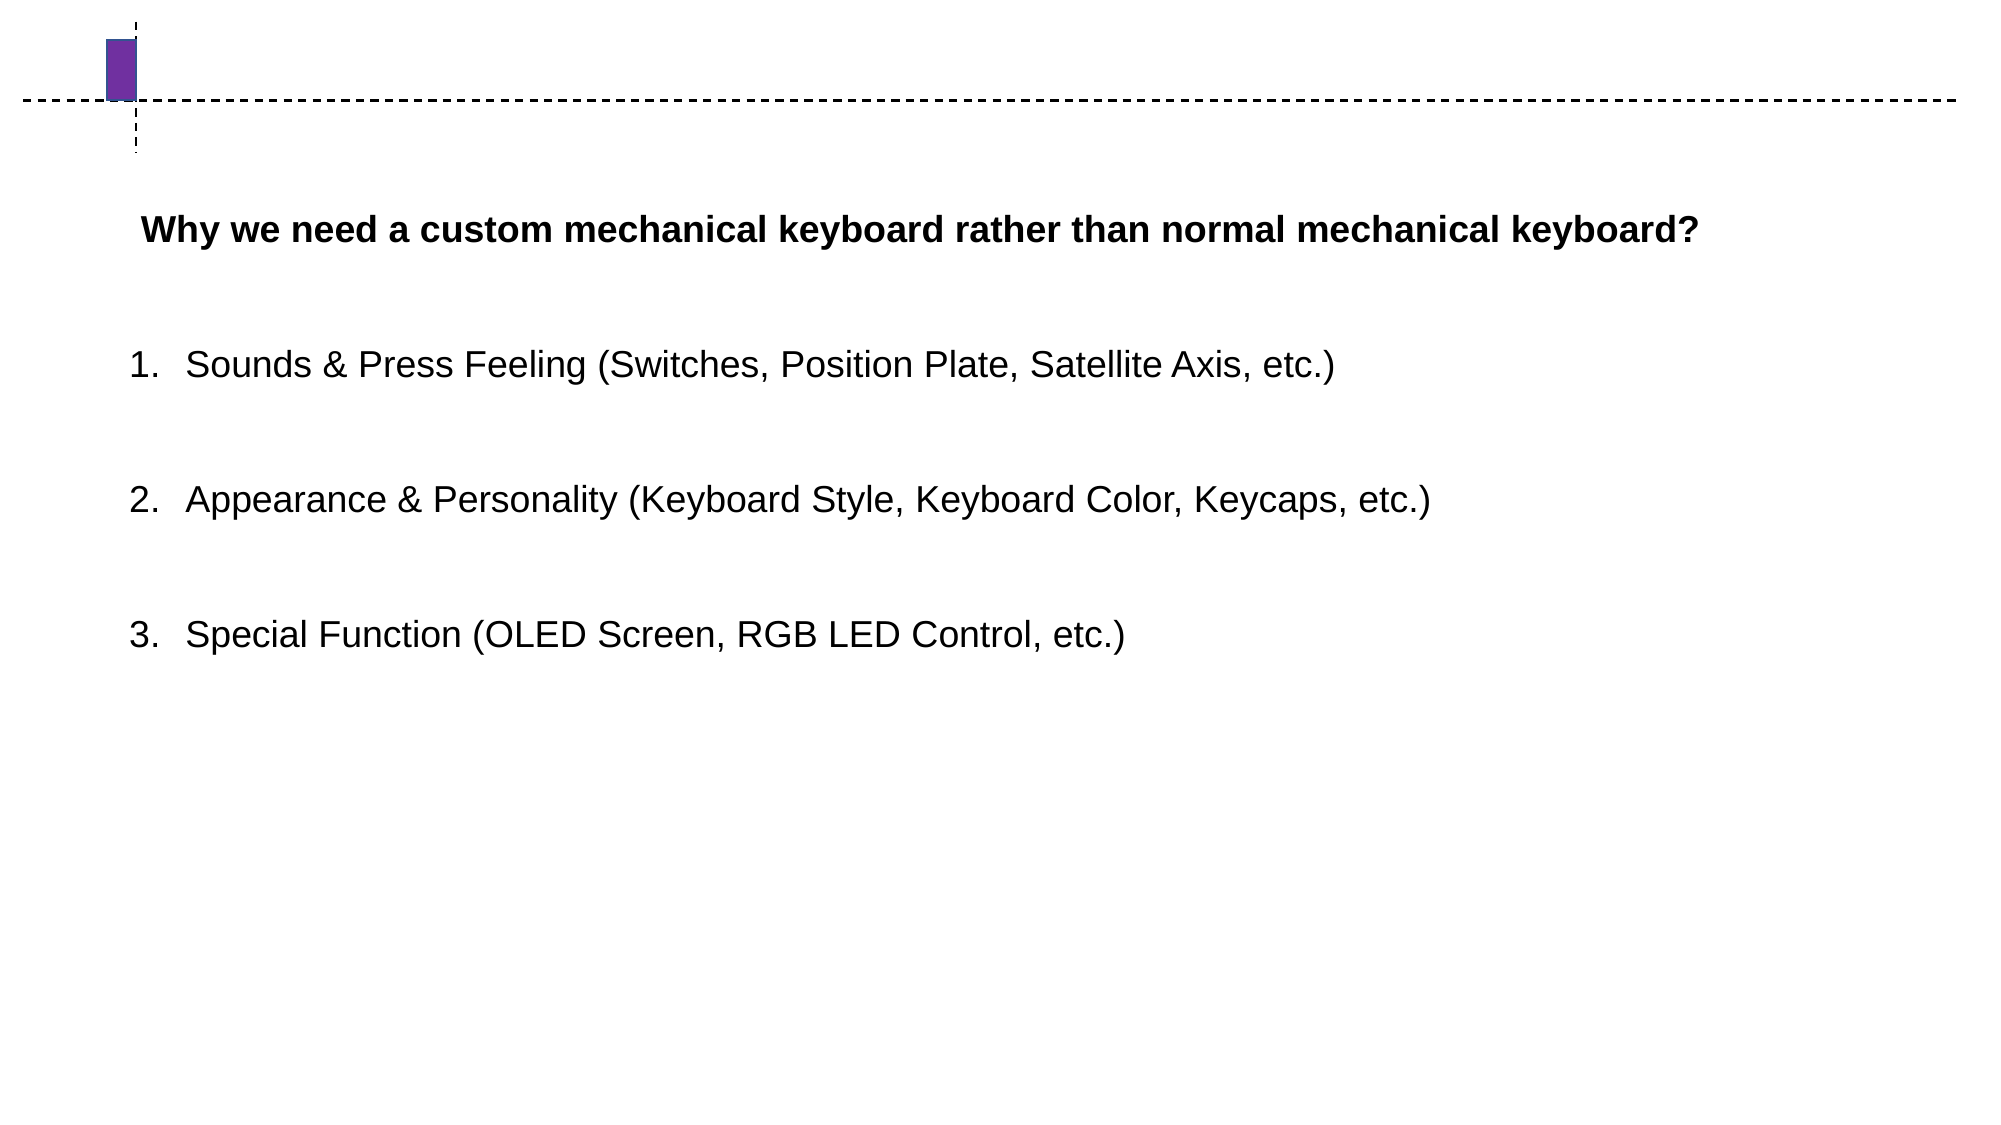

Why we need a custom mechanical keyboard rather than normal mechanical keyboard?
Sounds & Press Feeling (Switches, Position Plate, Satellite Axis, etc.)
Appearance & Personality (Keyboard Style, Keyboard Color, Keycaps, etc.)
Special Function (OLED Screen, RGB LED Control, etc.)